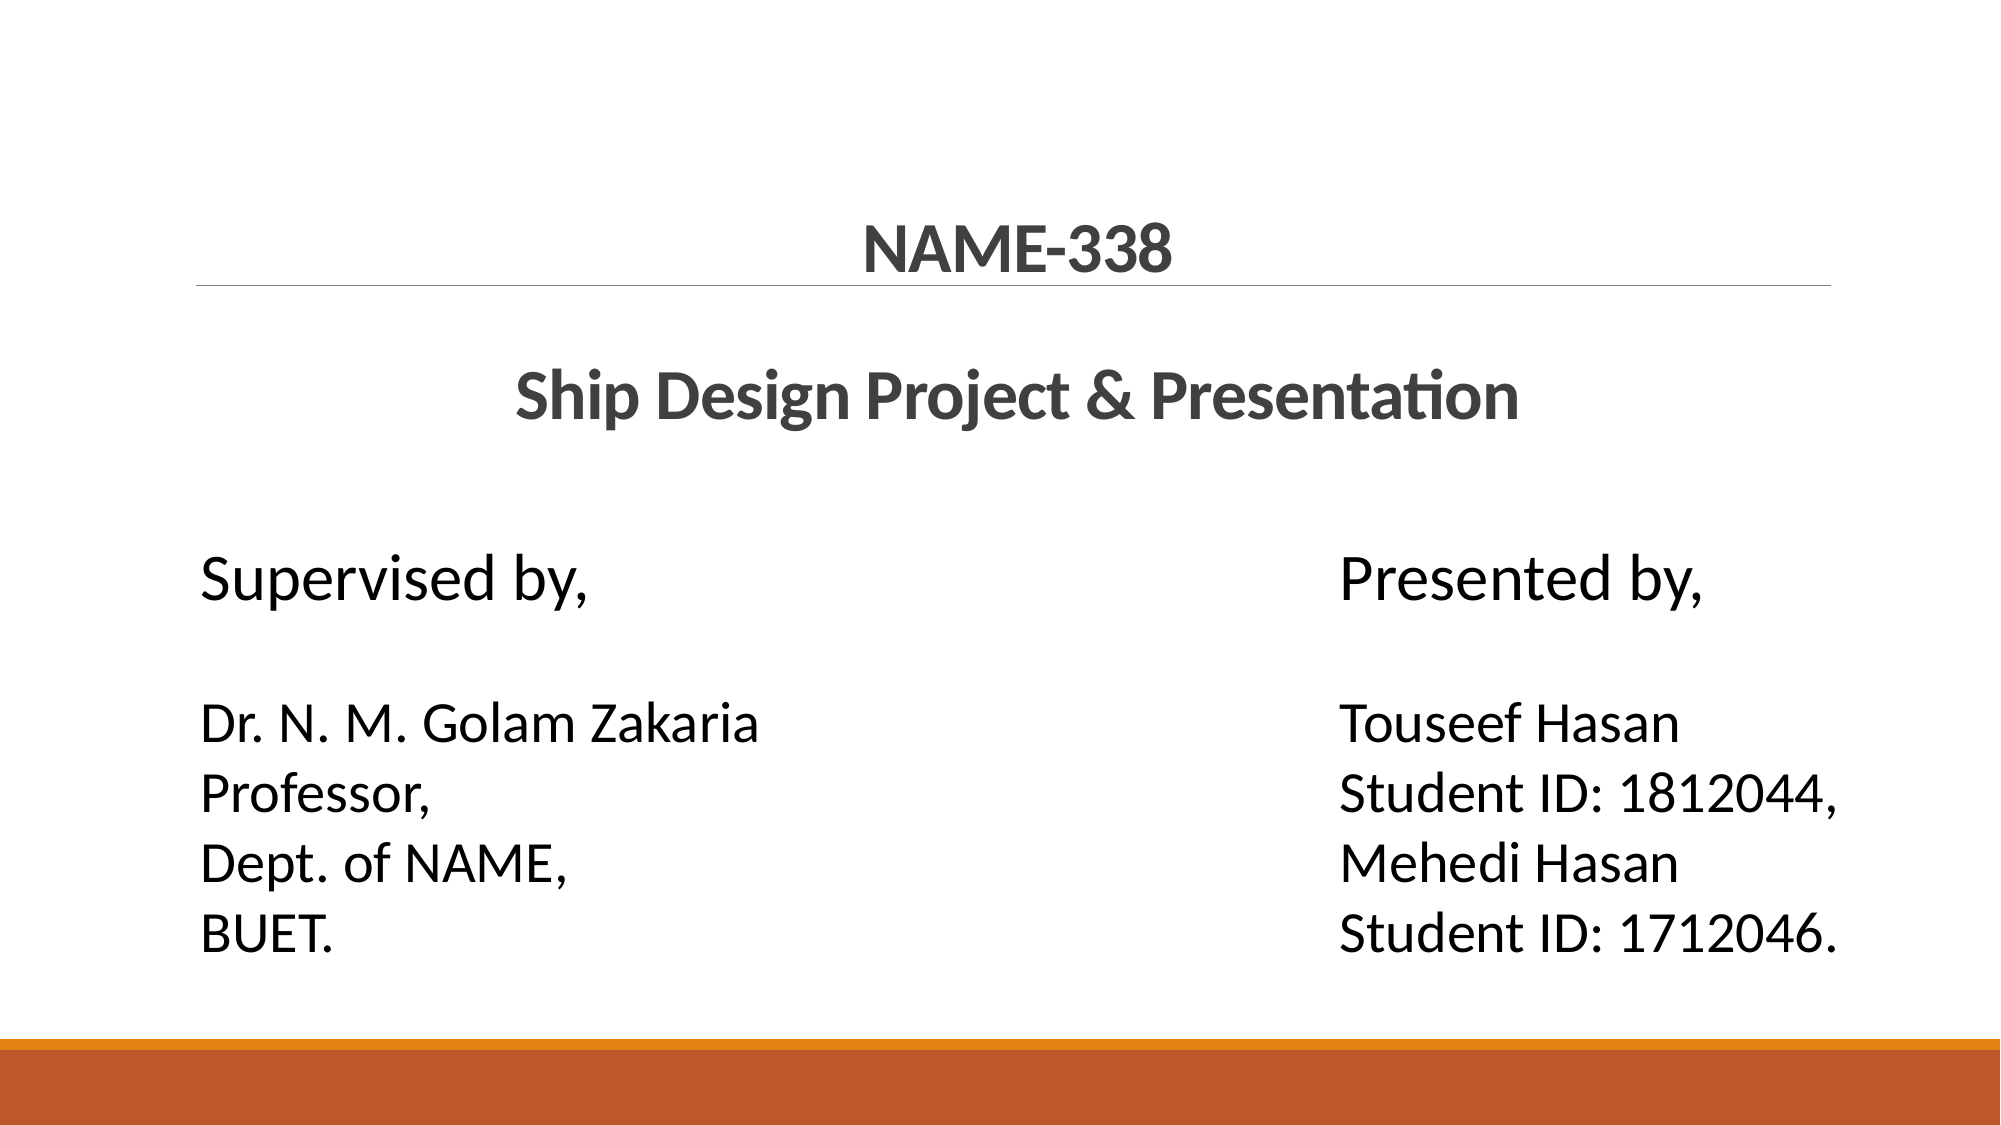

# NAME-338 Ship Design Project & Presentation
Supervised by,

Dr. N. M. Golam Zakaria
Professor,
Dept. of NAME,
BUET.
Presented by,

Touseef Hasan
Student ID: 1812044,
Mehedi Hasan
Student ID: 1712046.